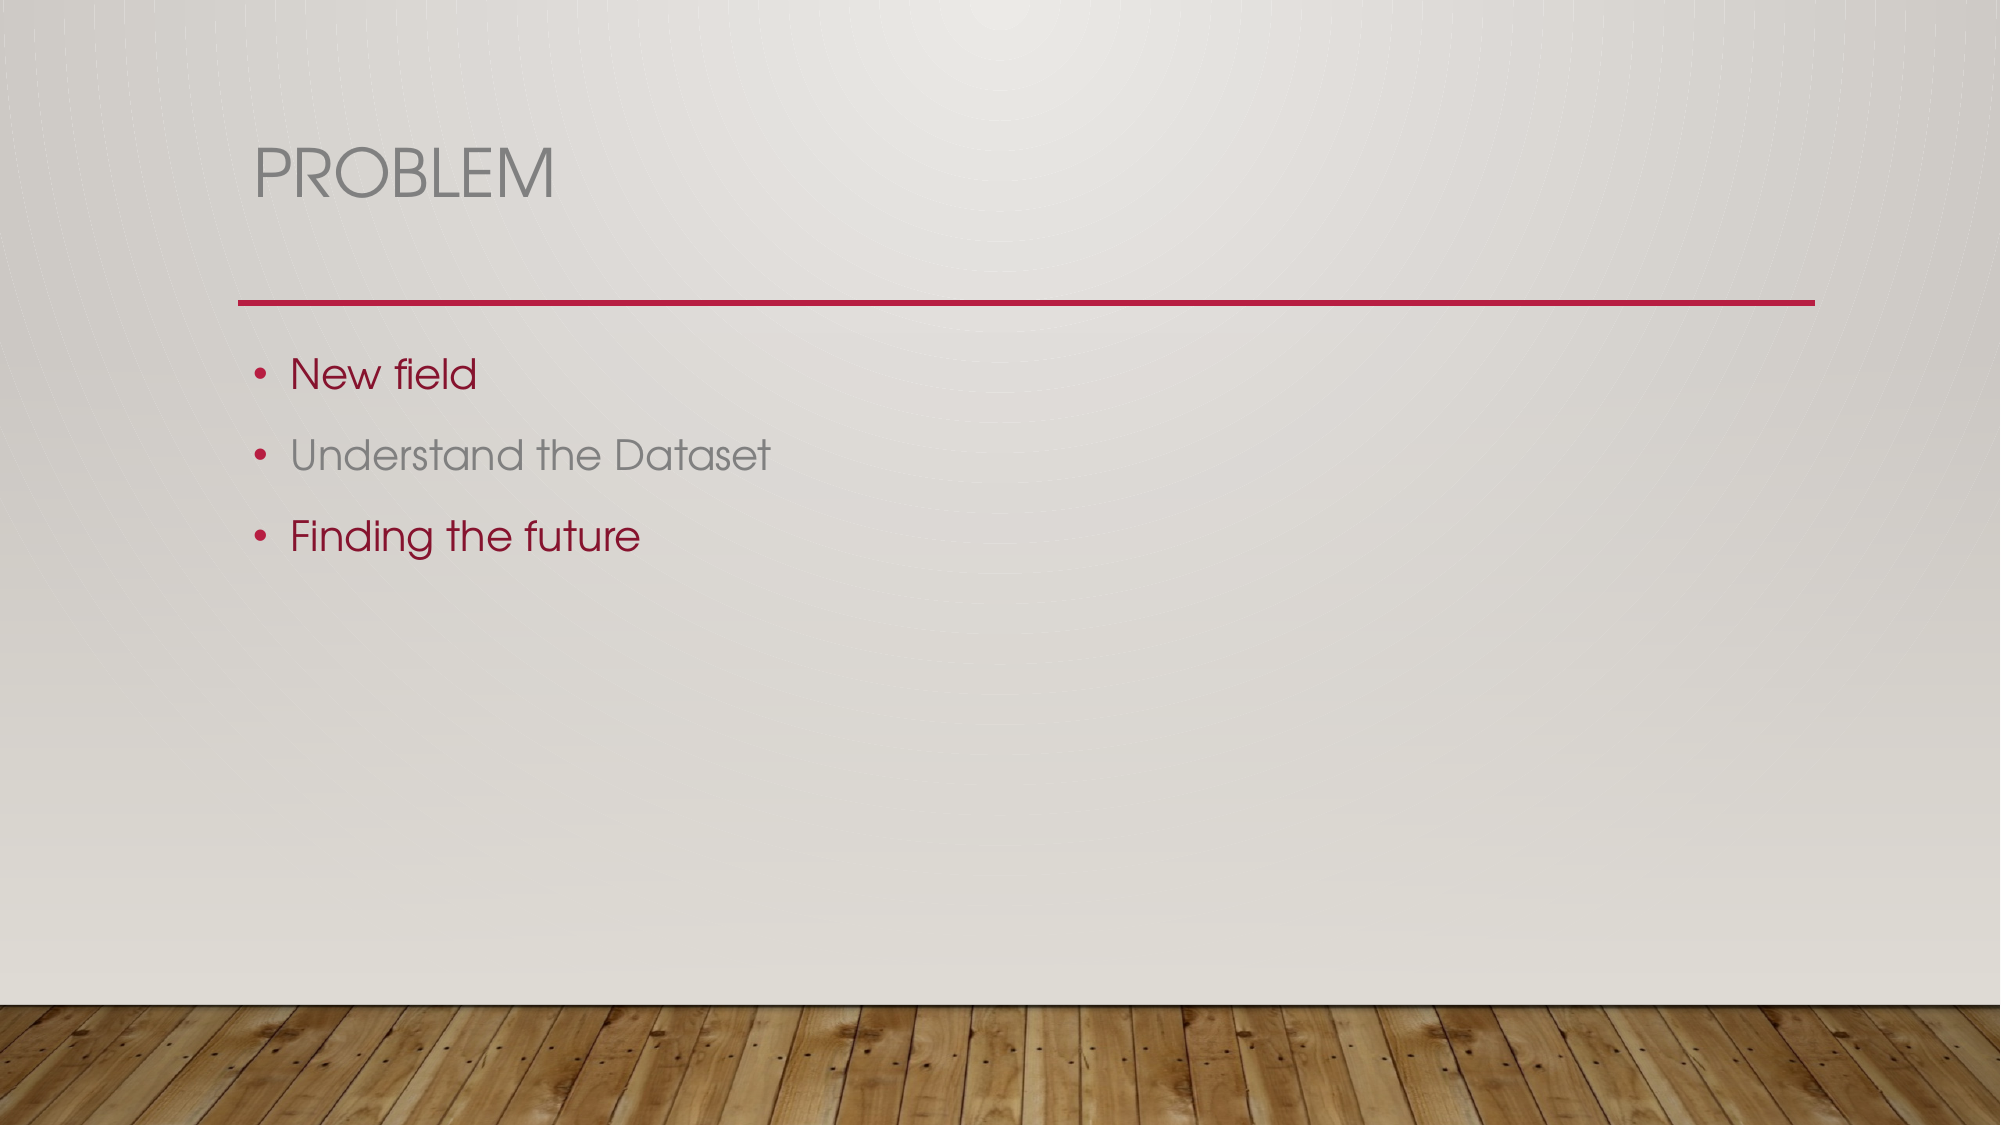

# Problem
New field
Understand the Dataset
Finding the future